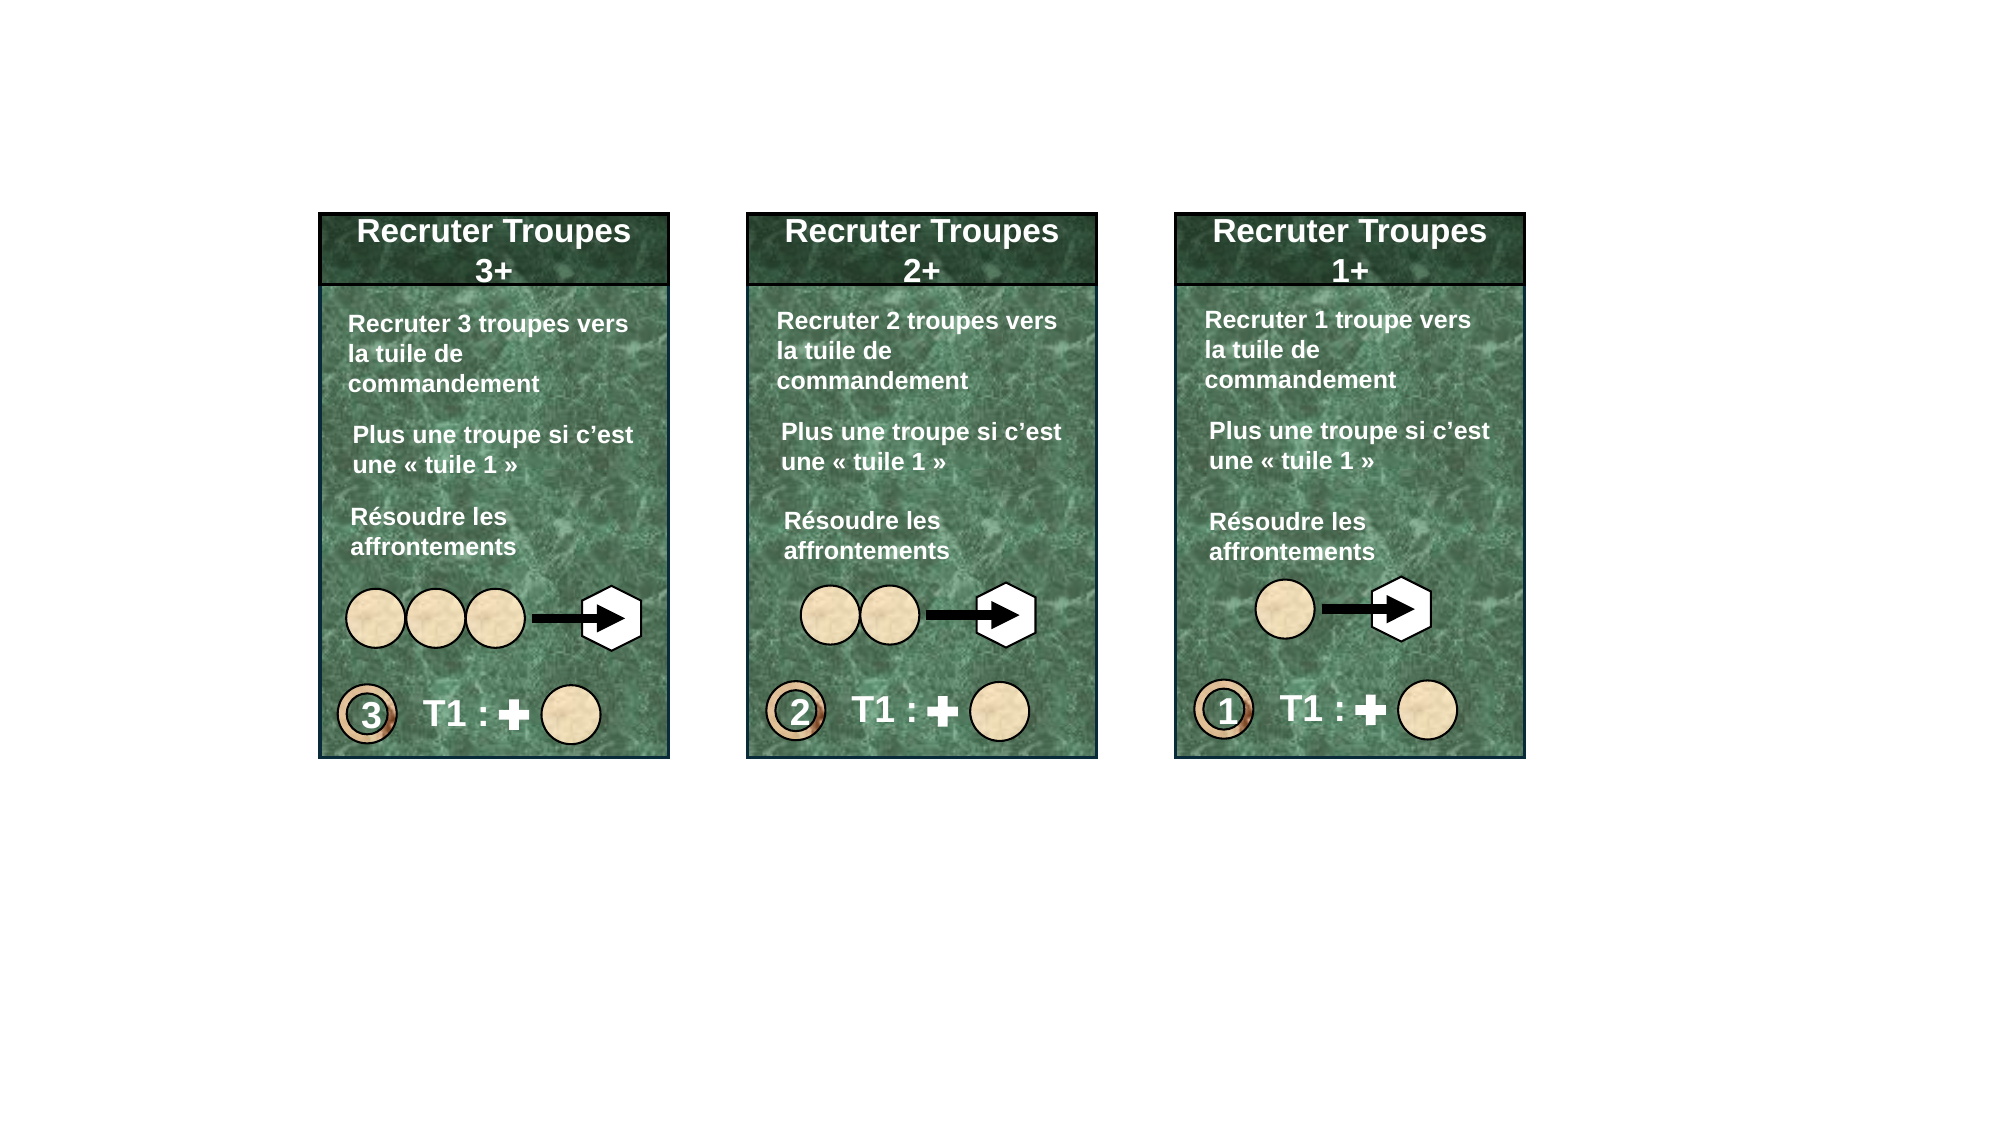

Recruter Troupes 3+
Recruter 3 troupes vers la tuile de commandement
Plus une troupe si c’est une « tuile 1 »
Résoudre les affrontements

T1 :
3

Recruter Troupes 2+
Recruter 2 troupes vers la tuile de commandement
Plus une troupe si c’est une « tuile 1 »
Résoudre les affrontements

T1 :
2

Recruter Troupes 1+
Recruter 1 troupe vers la tuile de commandement
Plus une troupe si c’est une « tuile 1 »
Résoudre les affrontements

T1 :
1